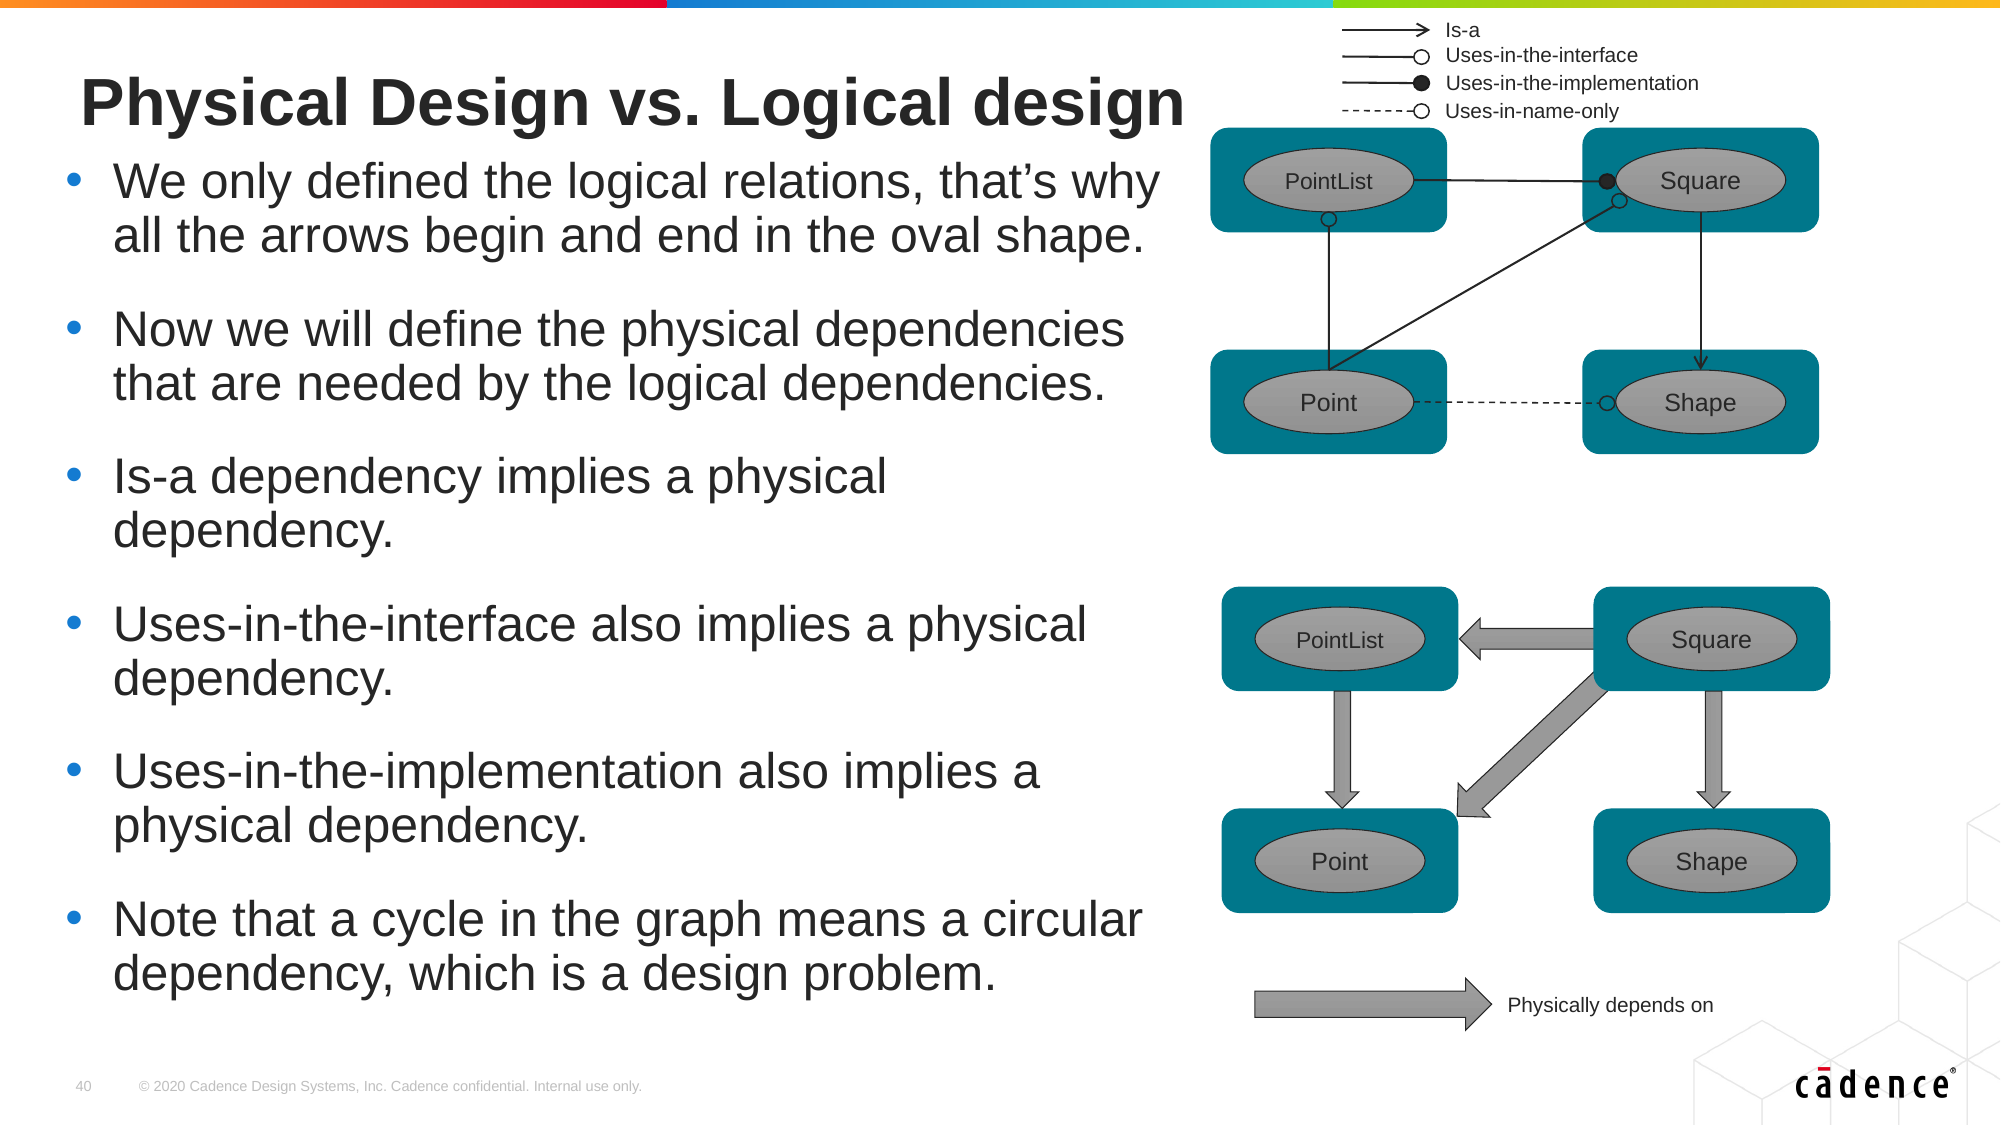

Is-a
Uses-in-the-interface

# Physical Design vs. Logical design
Uses-in-the-implementation

Uses-in-name-only

We only defined the logical relations, that’s why all the arrows begin and end in the oval shape.
Now we will define the physical dependencies that are needed by the logical dependencies.
Is-a dependency implies a physical dependency.
Uses-in-the-interface also implies a physical dependency.
Uses-in-the-implementation also implies a physical dependency.
Note that a cycle in the graph means a circular dependency, which is a design problem.
PointList
Square

Point
Shape

PointList
Square

Point
Shape

Physically depends on